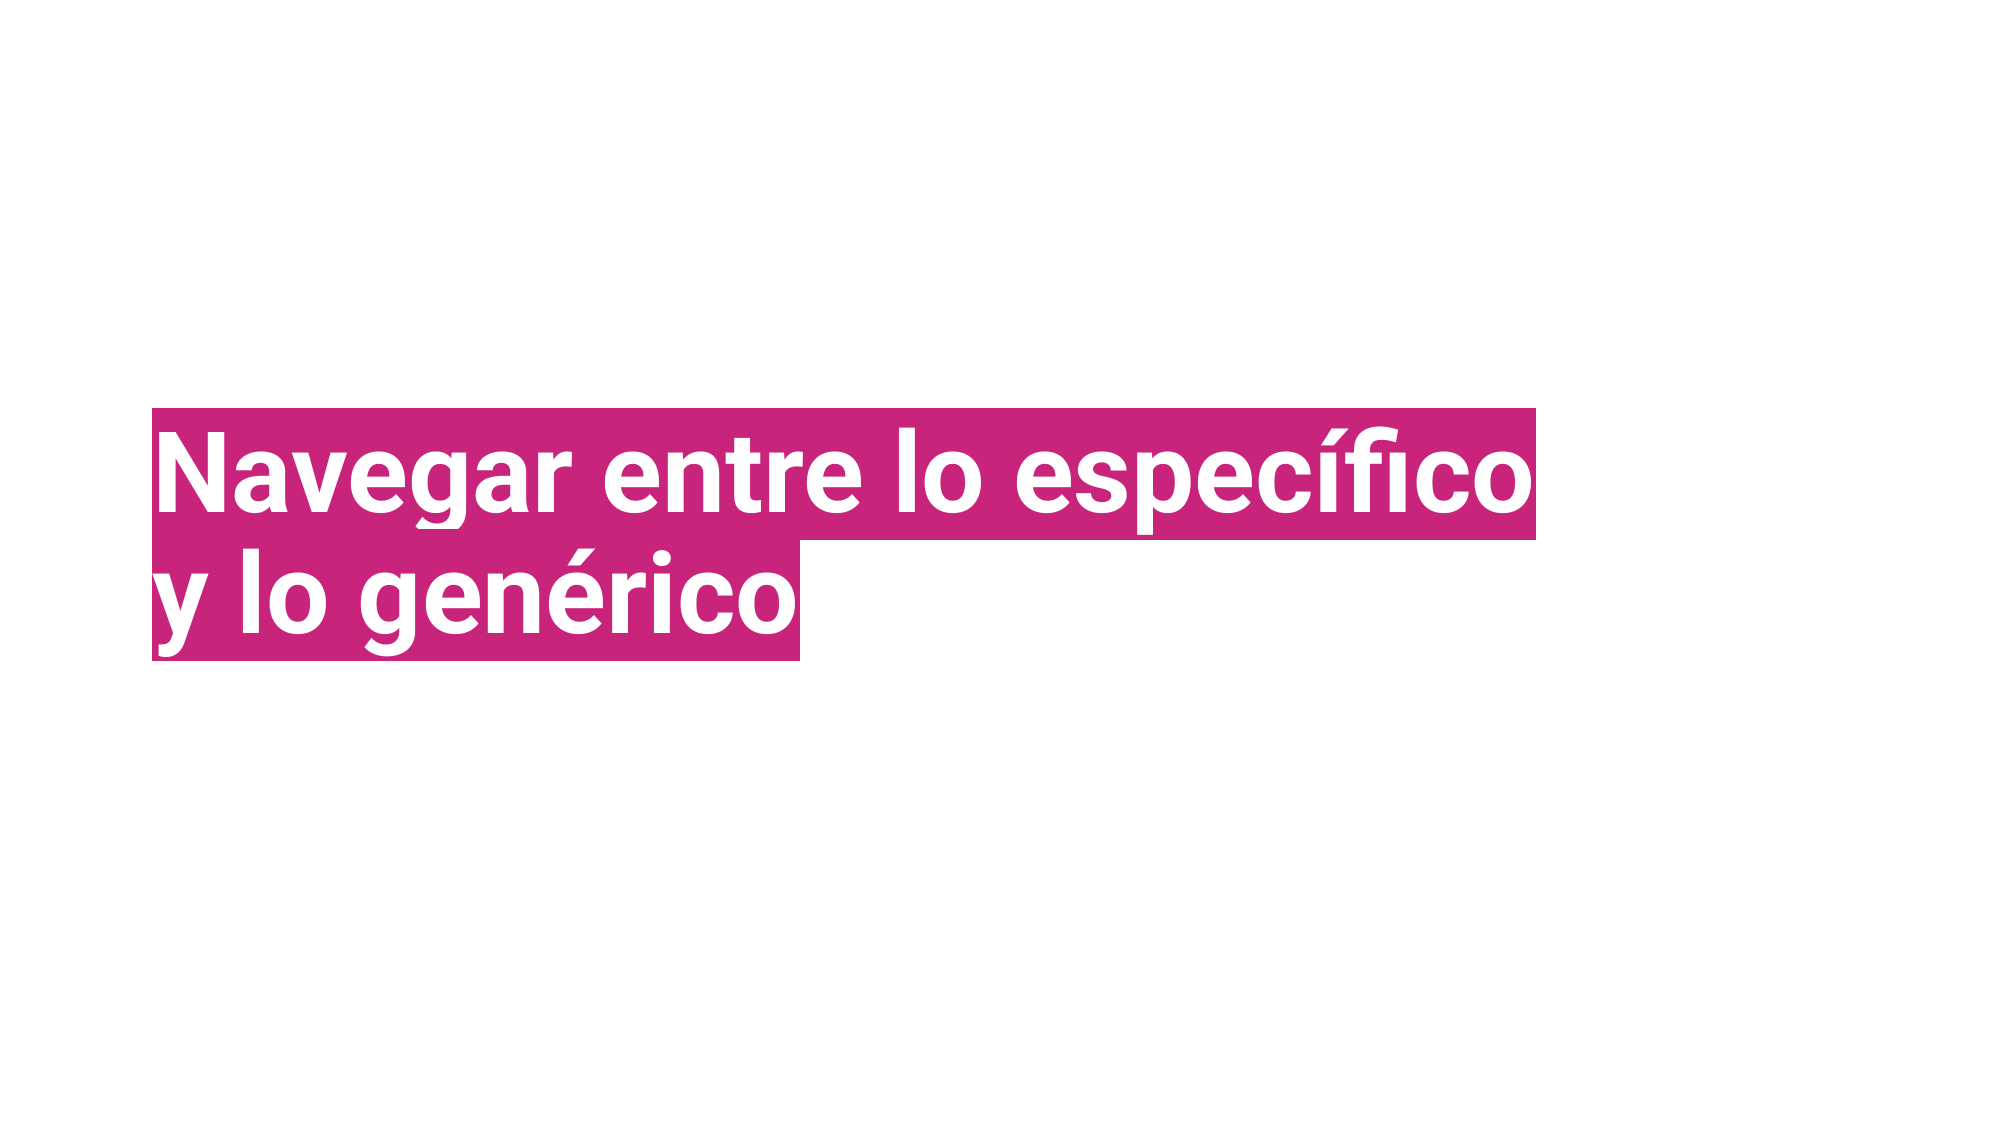

Navegar entre lo específico
y lo genérico